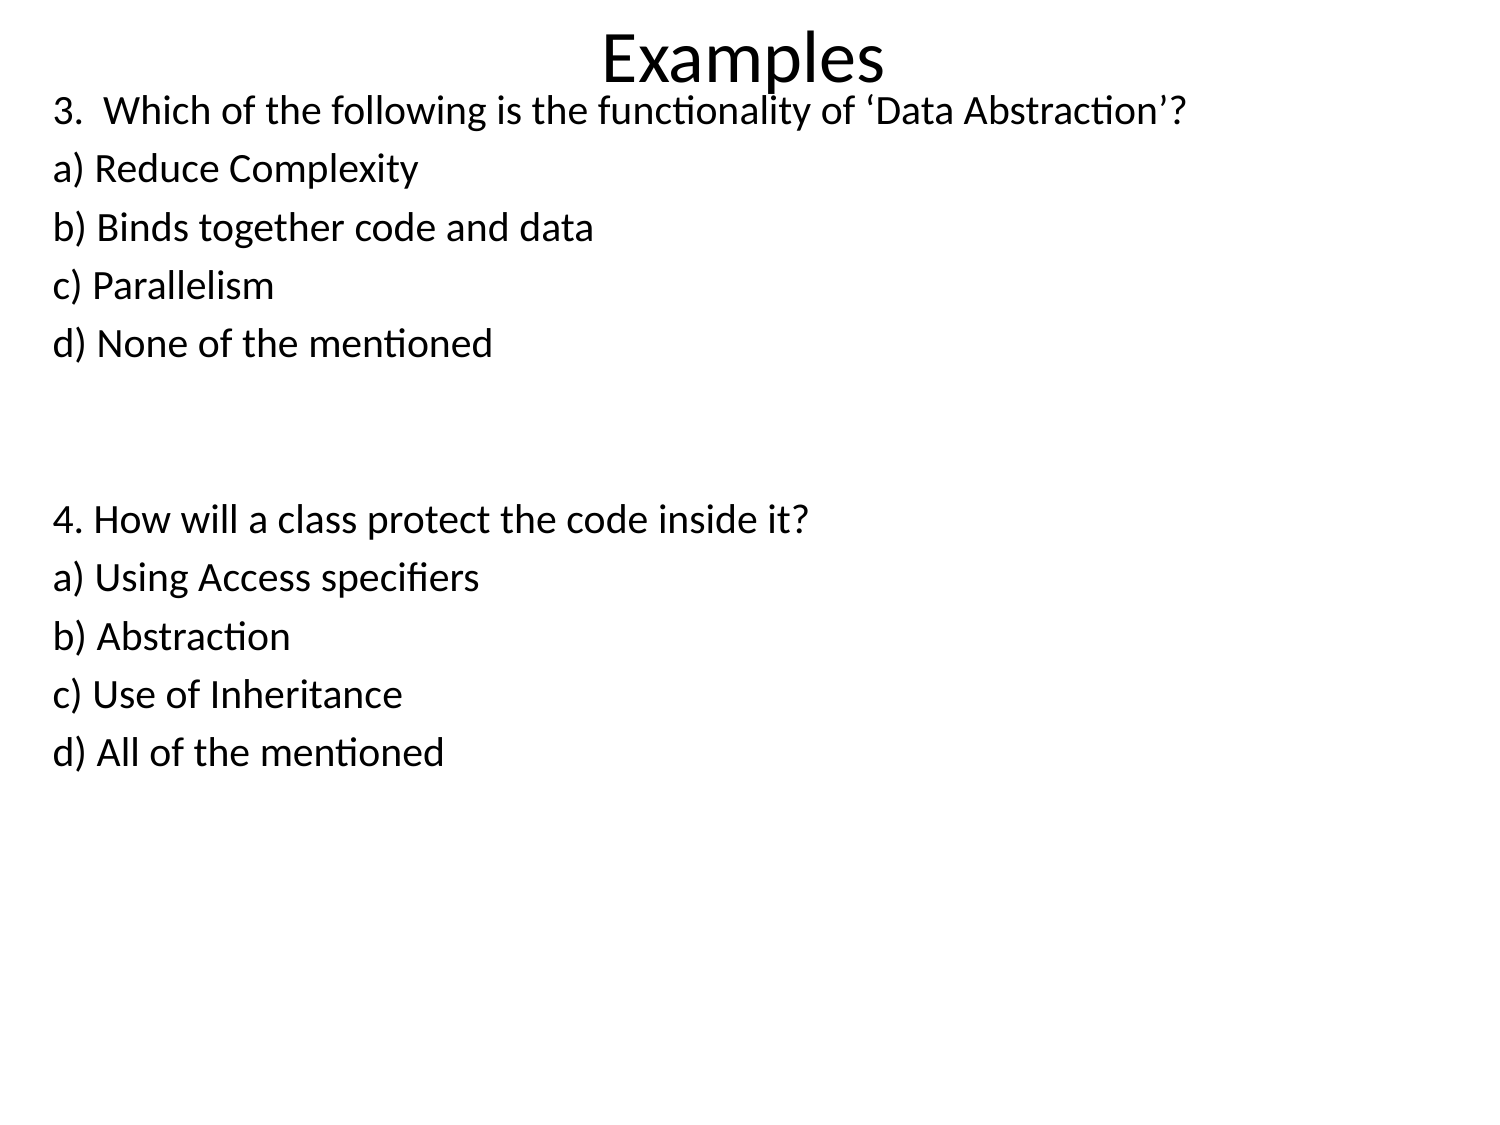

# Examples
3.  Which of the following is the functionality of ‘Data Abstraction’?
a) Reduce Complexity
b) Binds together code and data
c) Parallelism
d) None of the mentioned

4. How will a class protect the code inside it?
a) Using Access specifiers
b) Abstraction
c) Use of Inheritance
d) All of the mentioned